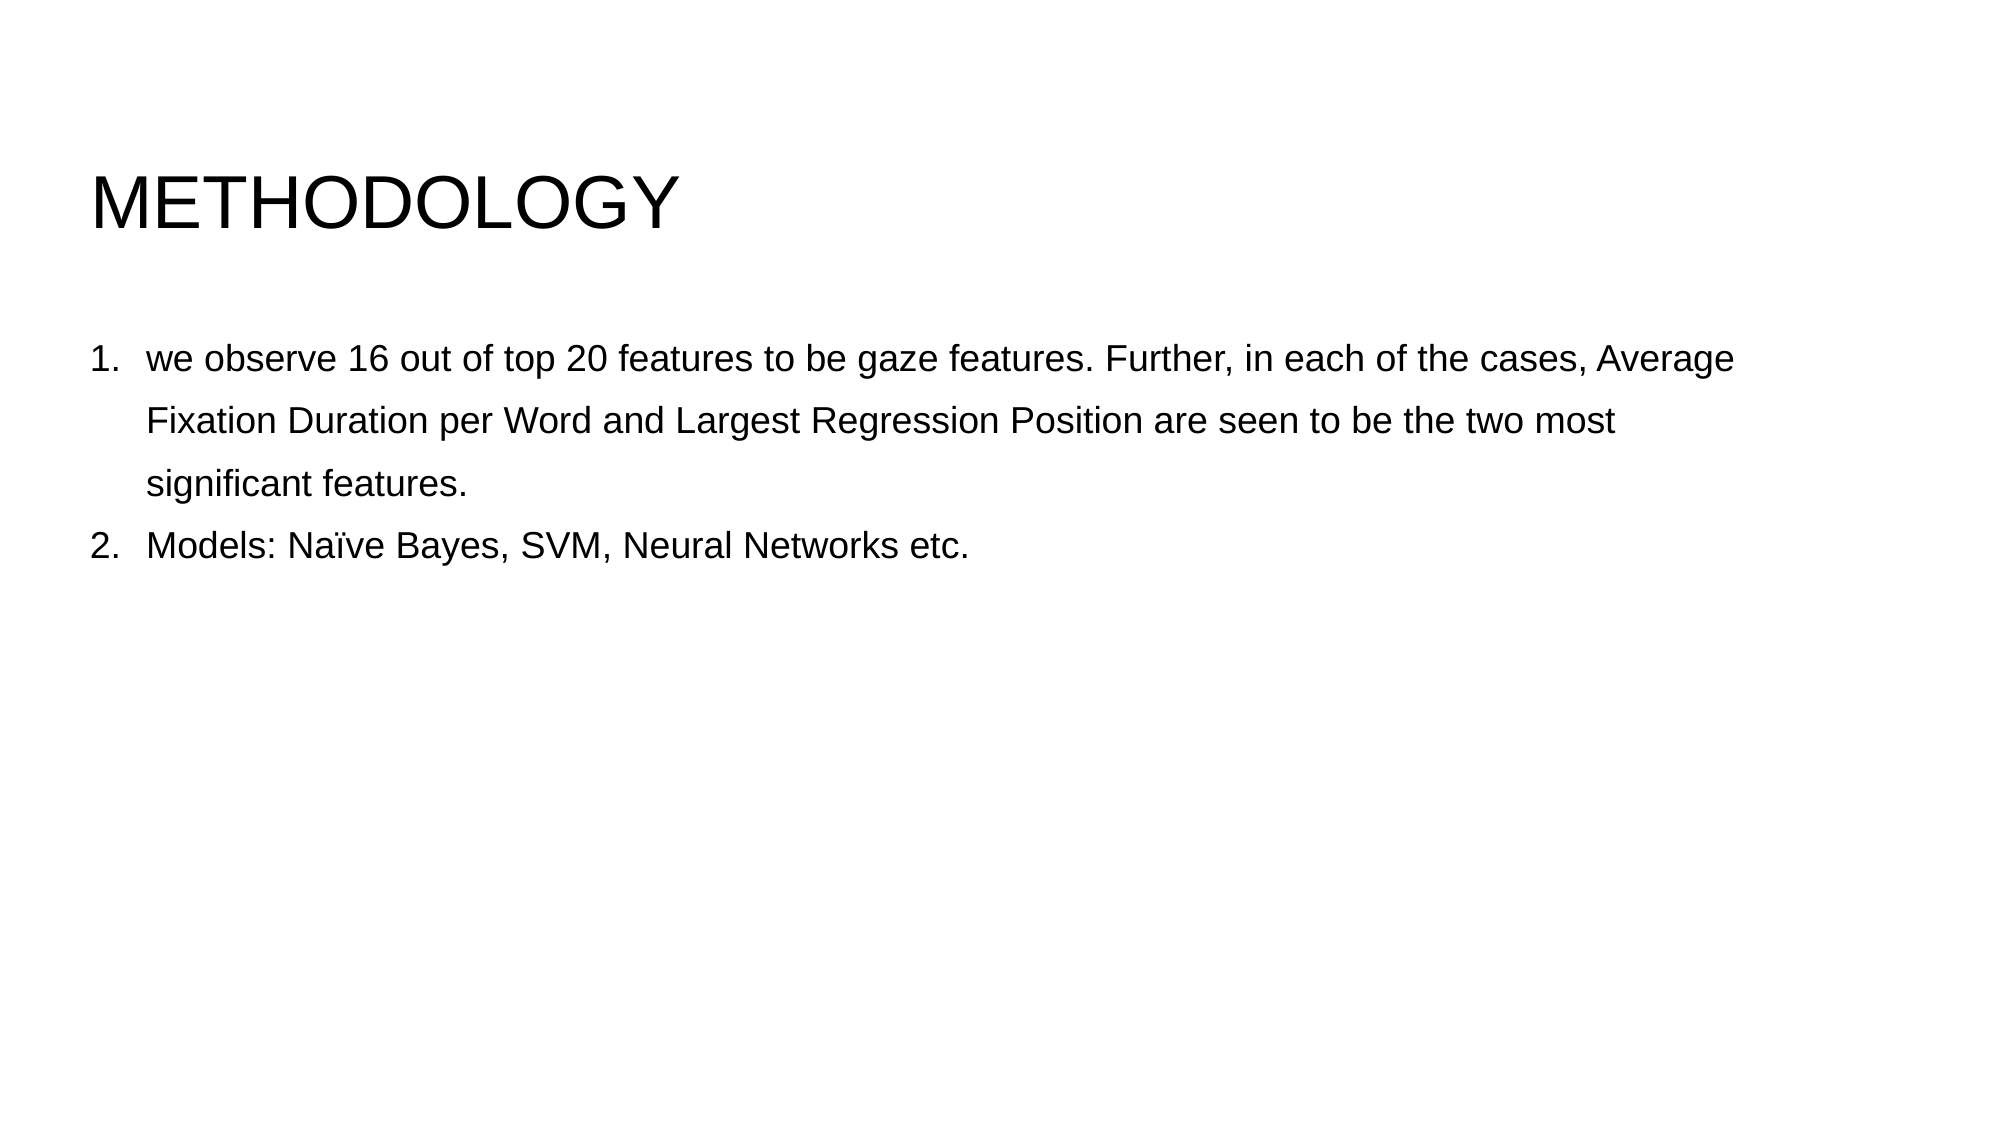

# Methodology
we observe 16 out of top 20 features to be gaze features. Further, in each of the cases, Average Fixation Duration per Word and Largest Regression Position are seen to be the two most significant features.
Models: Naïve Bayes, SVM, Neural Networks etc.